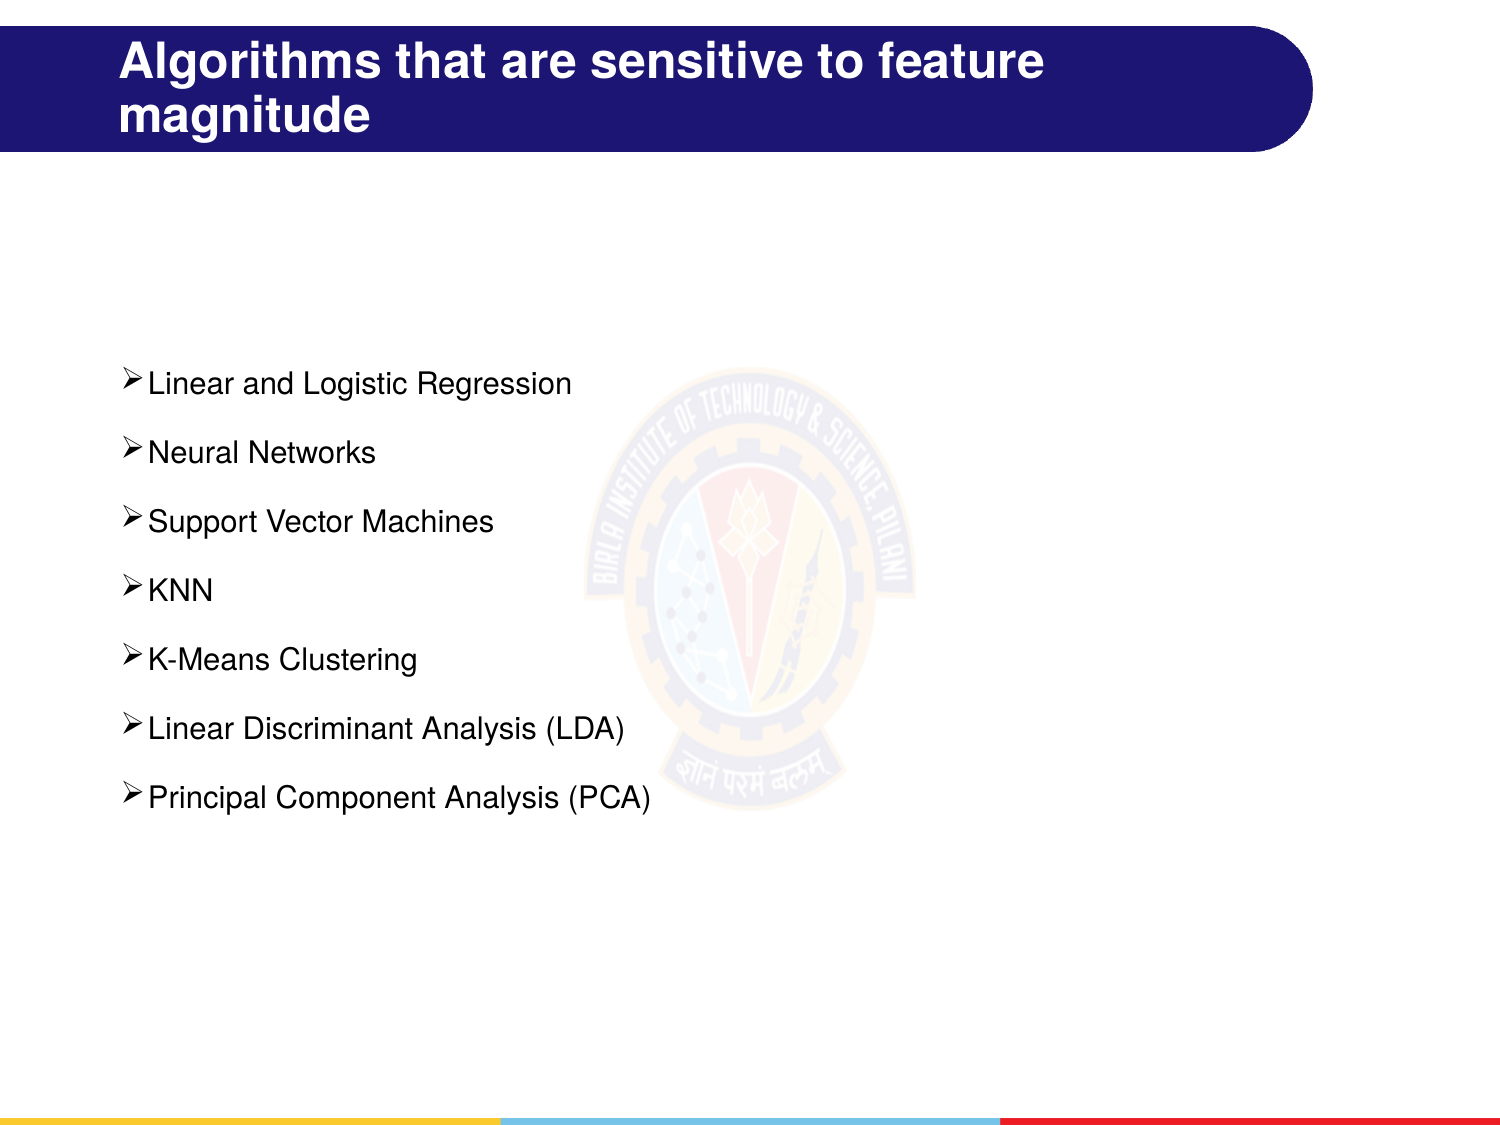

# Algorithms that are sensitive to feature magnitude
Linear and Logistic Regression
Neural Networks
Support Vector Machines
KNN
K-Means Clustering
Linear Discriminant Analysis (LDA)
Principal Component Analysis (PCA)